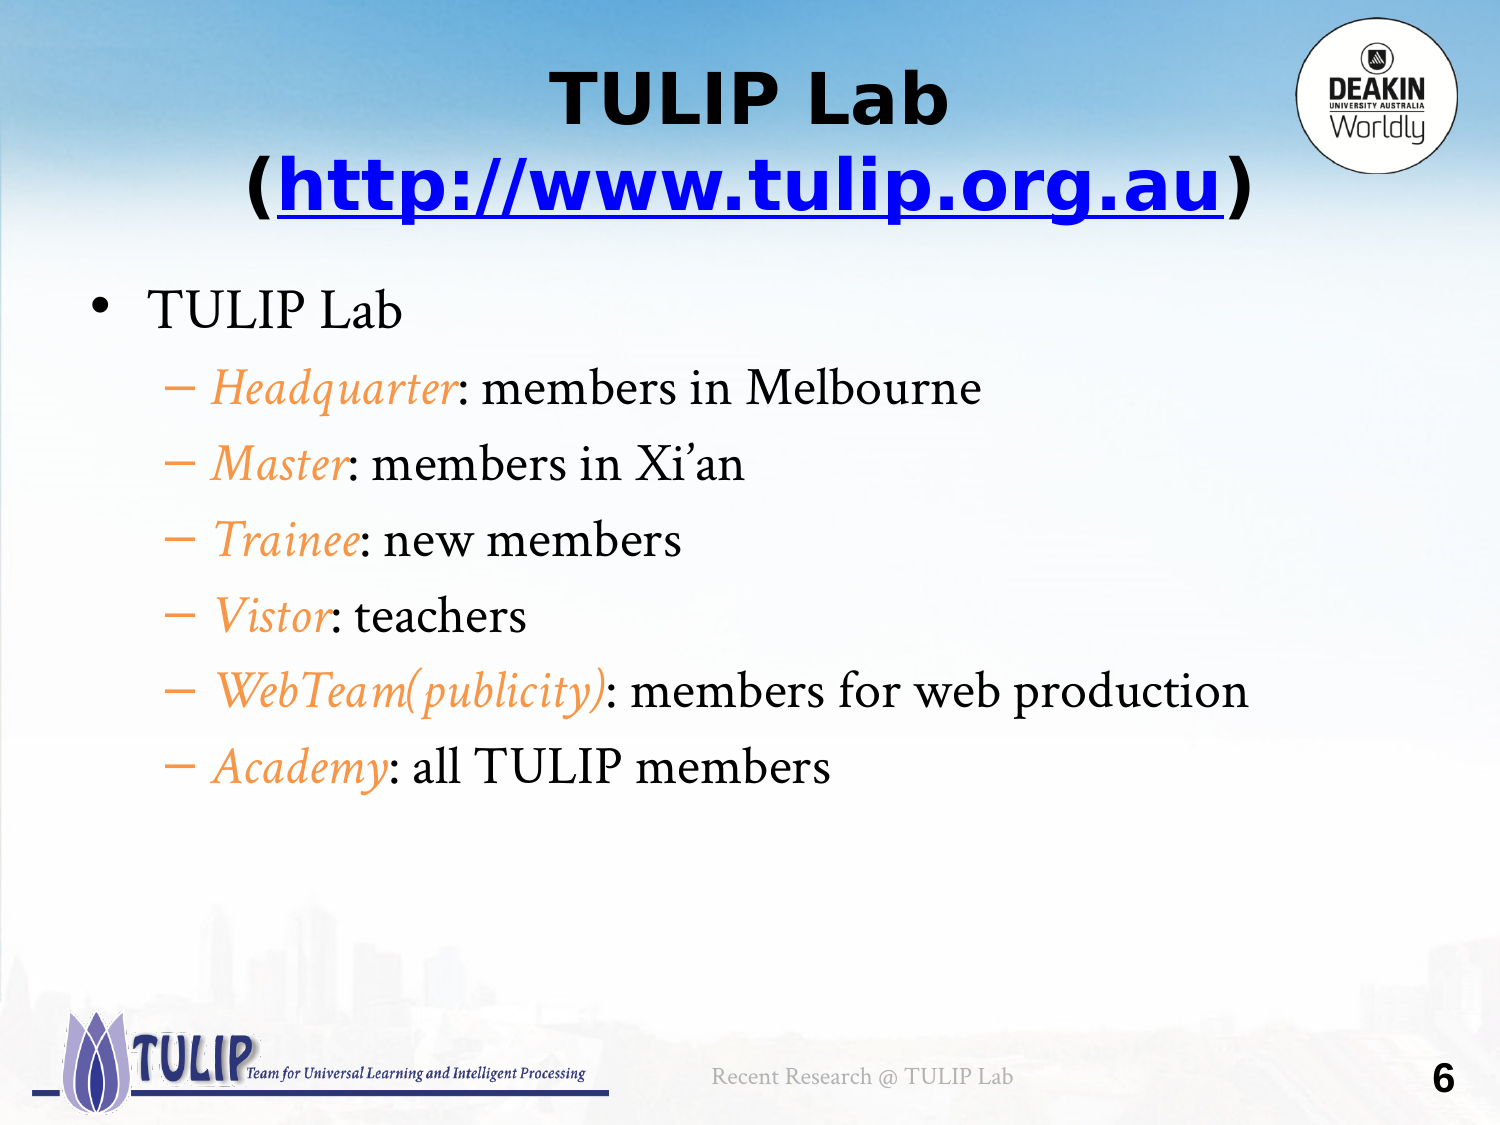

# TULIP Lab (http://www.tulip.org.au)
TULIP Lab
Headquarter: members in Melbourne
Master: members in Xi’an
Trainee: new members
Vistor: teachers
WebTeam(publicity): members for web production
Academy: all TULIP members
Recent Research @ TULIP Lab
6